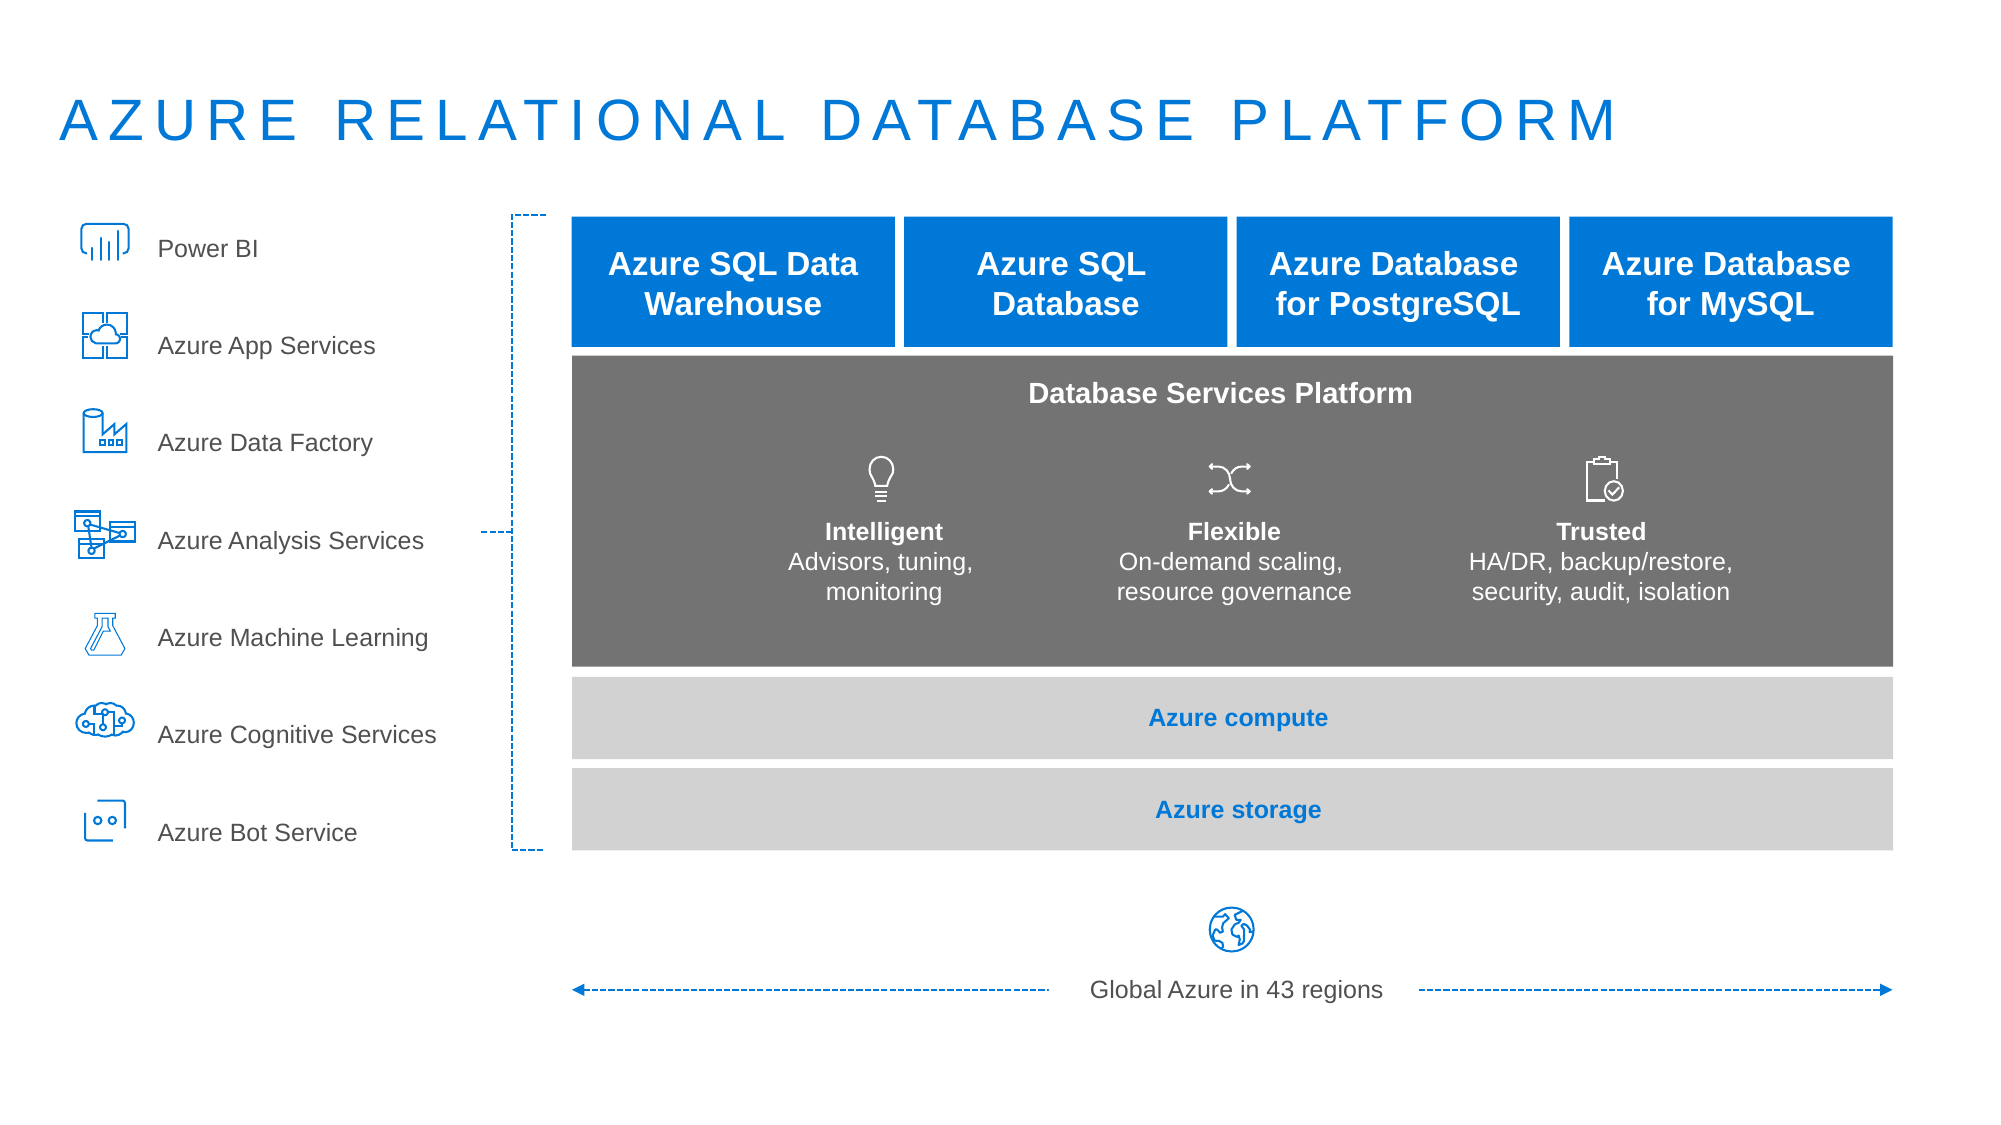

# Azure Relational Database Platform
Power BI
Azure App Services
Azure Data Factory
Azure Analysis Services
Azure Machine Learning
Azure Cognitive Services
Azure Bot Service

Azure SQL Data Warehouse
Azure SQL
Database
Azure Database
for PostgreSQL
Azure Database
for MySQL

Database Services Platform

Intelligent
Advisors, tuning,
monitoring
Flexible
On-demand scaling,
resource governance
Trusted
HA/DR, backup/restore, security, audit, isolation

Azure compute

Azure storage

 Global Azure in 43 regions